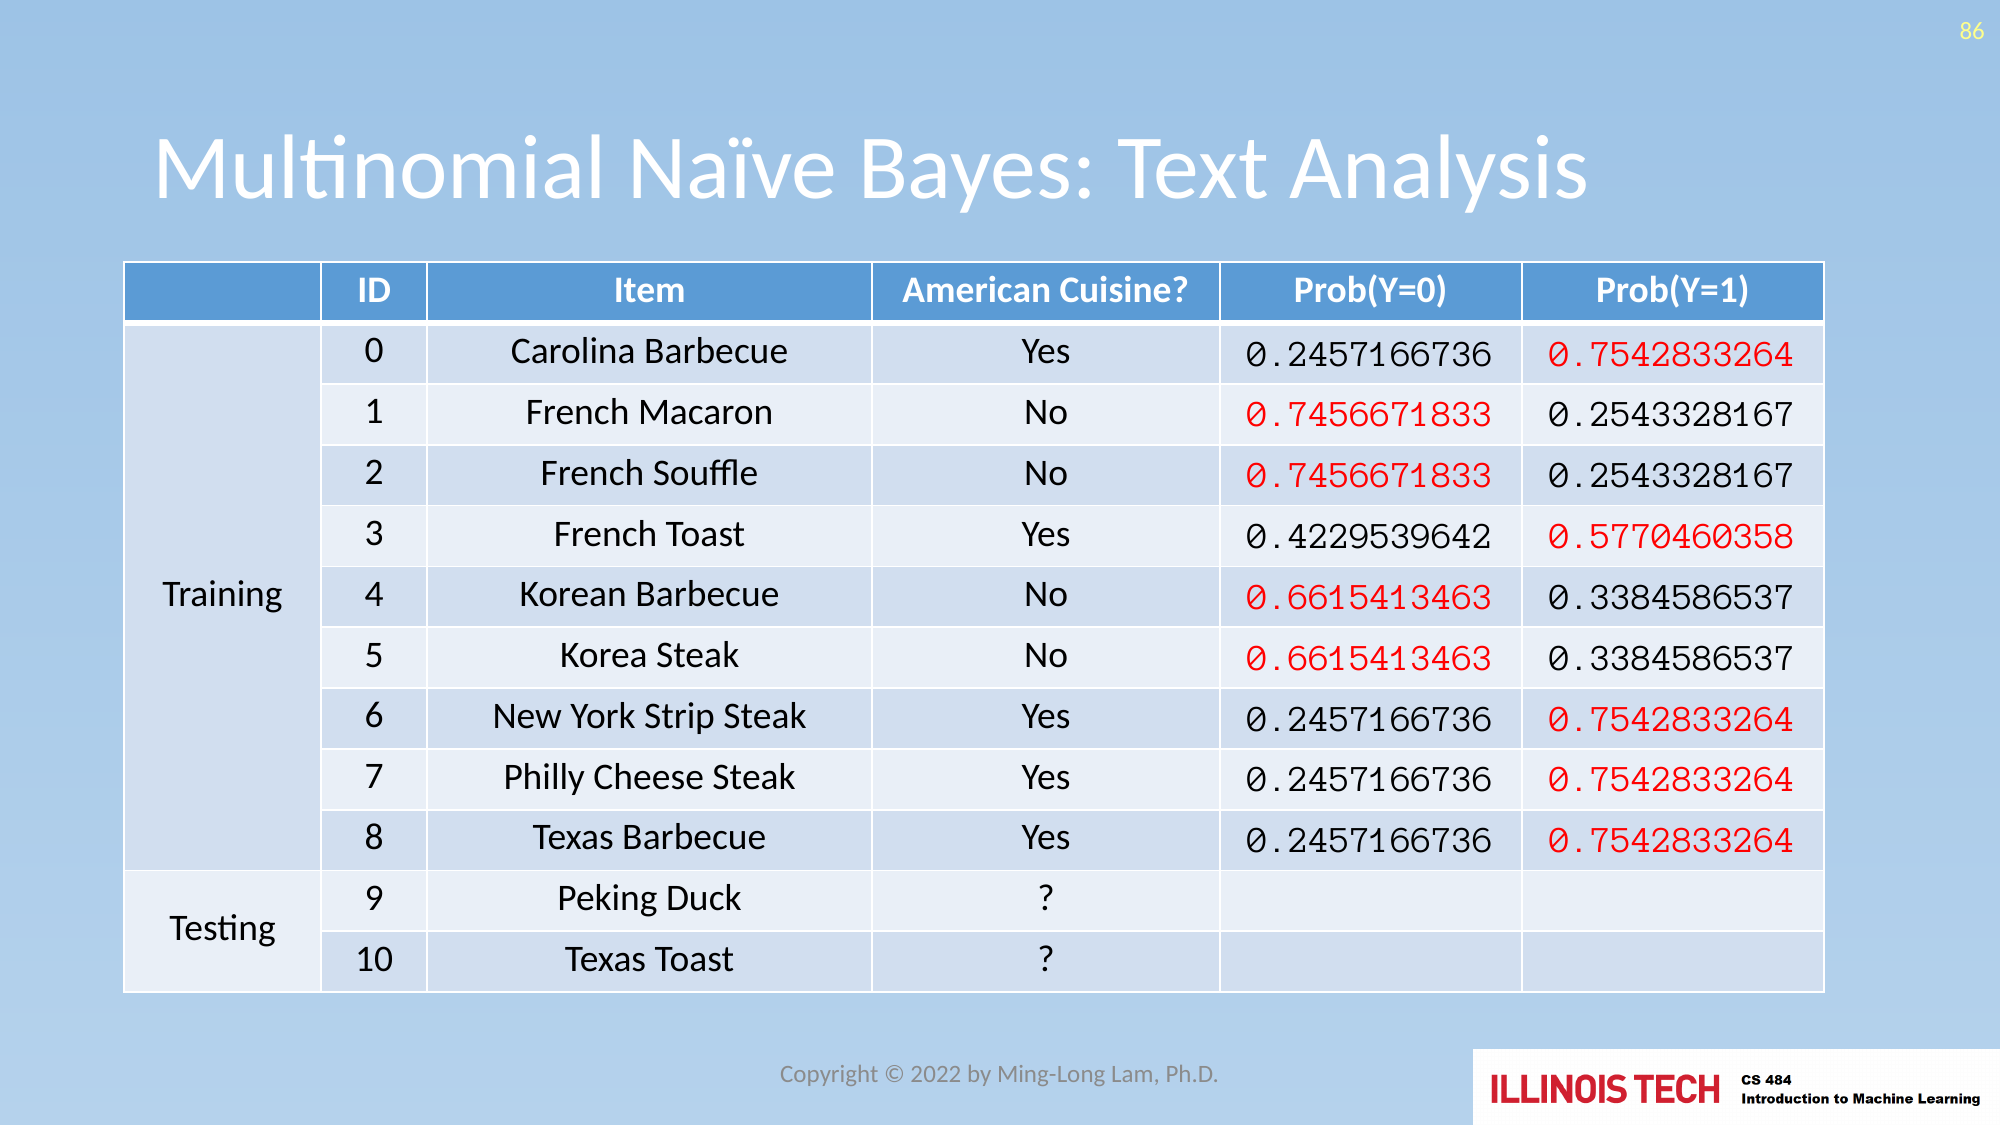

86
# Multinomial Naïve Bayes: Text Analysis
|  | ID | Item | American Cuisine? | Prob(Y=0) | Prob(Y=1) |
| --- | --- | --- | --- | --- | --- |
| Training | 0 | Carolina Barbecue | Yes | 0.2457166736 | 0.7542833264 |
|  | 1 | French Macaron | No | 0.7456671833 | 0.2543328167 |
|  | 2 | French Souffle | No | 0.7456671833 | 0.2543328167 |
|  | 3 | French Toast | Yes | 0.4229539642 | 0.5770460358 |
|  | 4 | Korean Barbecue | No | 0.6615413463 | 0.3384586537 |
|  | 5 | Korea Steak | No | 0.6615413463 | 0.3384586537 |
|  | 6 | New York Strip Steak | Yes | 0.2457166736 | 0.7542833264 |
|  | 7 | Philly Cheese Steak | Yes | 0.2457166736 | 0.7542833264 |
|  | 8 | Texas Barbecue | Yes | 0.2457166736 | 0.7542833264 |
| Testing | 9 | Peking Duck | ? |  |  |
|  | 10 | Texas Toast | ? |  |  |
Copyright © 2022 by Ming-Long Lam, Ph.D.